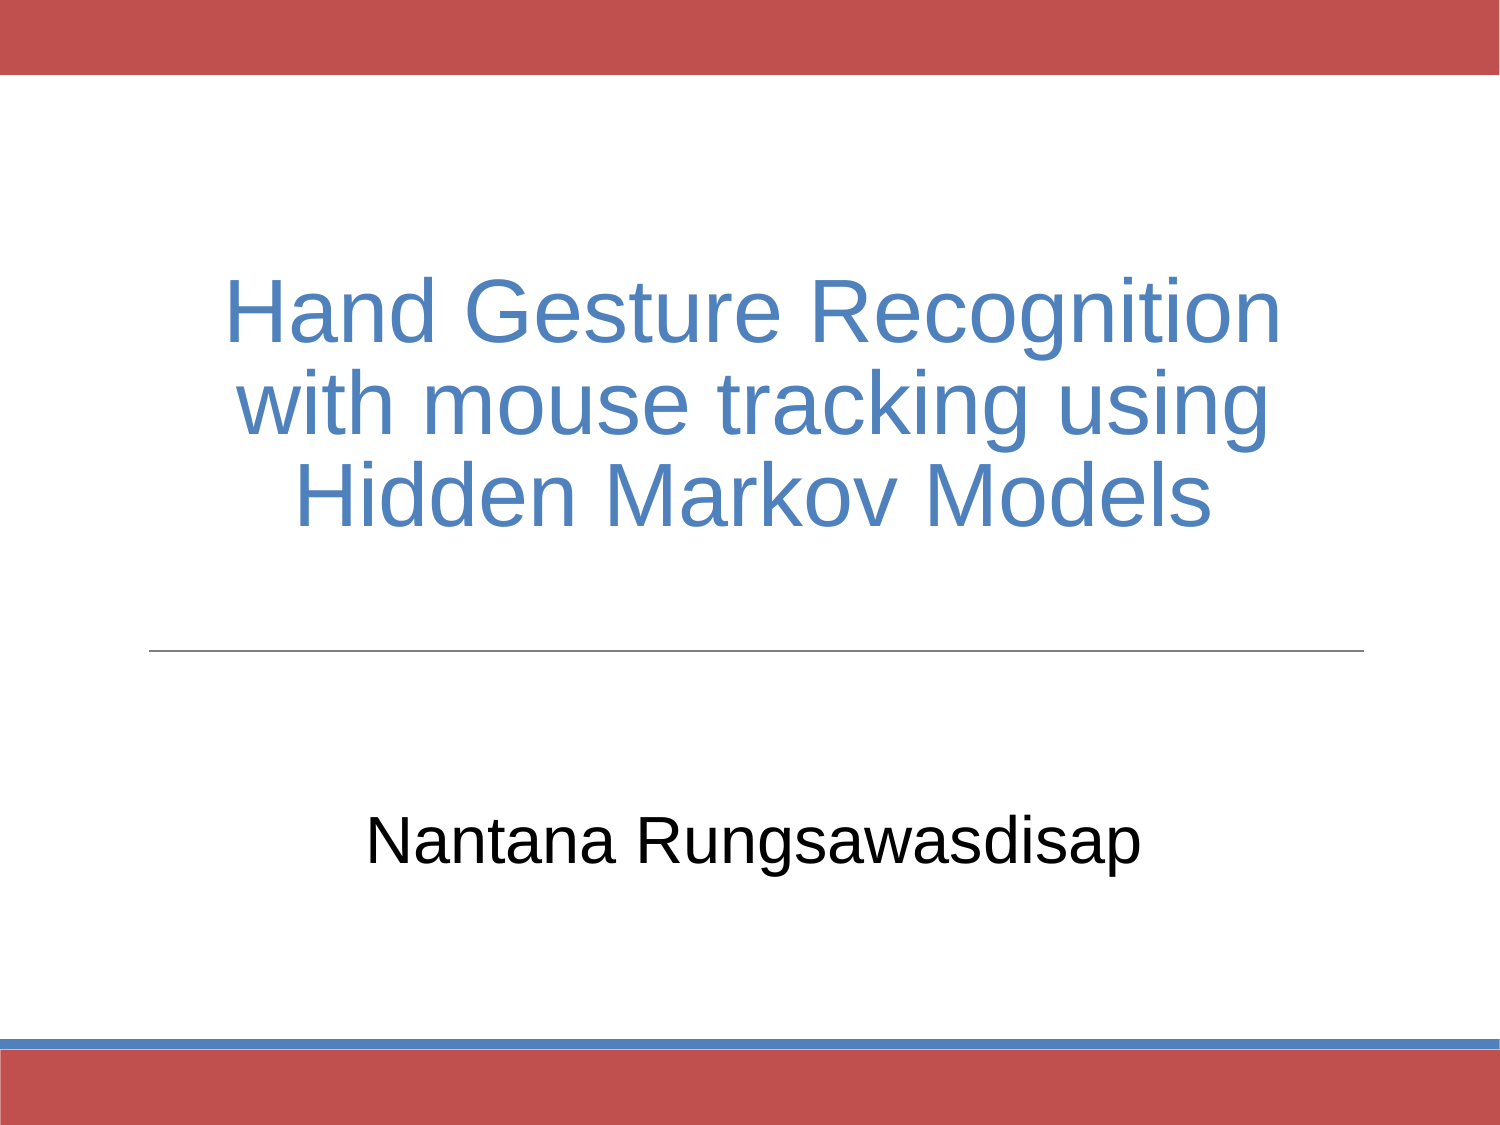

# Hand Gesture Recognition with mouse tracking using Hidden Markov Models
Nantana Rungsawasdisap